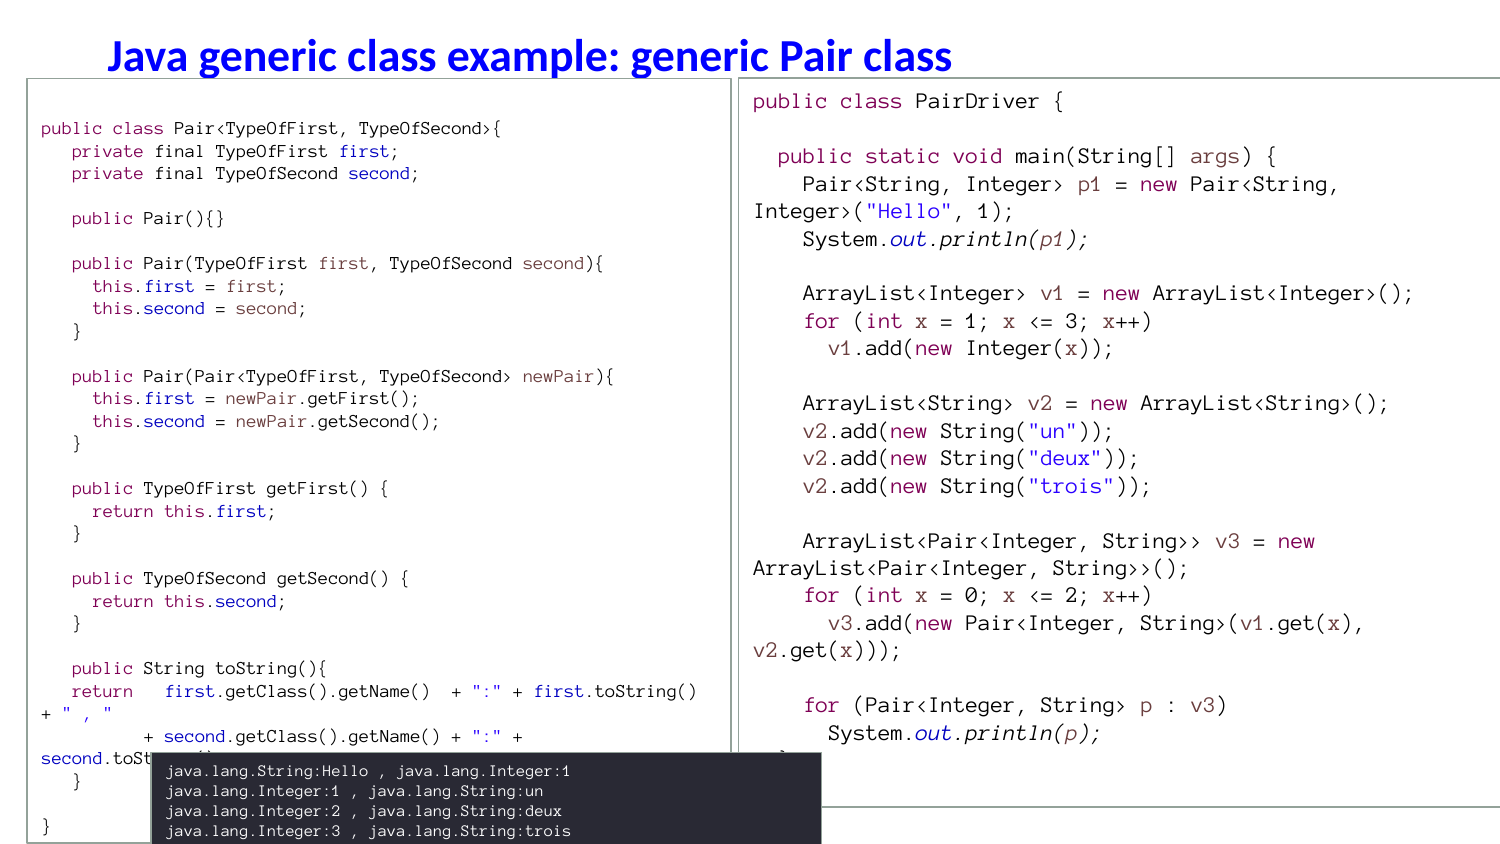

# Java generic class example: generic Pair class

public class Pair<TypeOfFirst, TypeOfSecond>{
   private final TypeOfFirst first;
   private final TypeOfSecond second;

   public Pair(){}

   public Pair(TypeOfFirst first, TypeOfSecond second){
     this.first = first;
     this.second = second;
   }

   public Pair(Pair<TypeOfFirst, TypeOfSecond> newPair){
     this.first = newPair.getFirst();
     this.second = newPair.getSecond();
   }

   public TypeOfFirst getFirst() {
     return this.first;
   }

   public TypeOfSecond getSecond() {
     return this.second;
   }

   public String toString(){
   return   first.getClass().getName()  + ":" + first.toString() + " , "
          + second.getClass().getName() + ":" + second.toString();
   }

}
public class PairDriver {

  public static void main(String[] args) {
    Pair<String, Integer> p1 = new Pair<String, Integer>("Hello", 1);
    System.out.println(p1);

    ArrayList<Integer> v1 = new ArrayList<Integer>();
    for (int x = 1; x <= 3; x++)
      v1.add(new Integer(x));

    ArrayList<String> v2 = new ArrayList<String>();
    v2.add(new String("un"));
    v2.add(new String("deux"));
    v2.add(new String("trois"));

    ArrayList<Pair<Integer, String>> v3 = new ArrayList<Pair<Integer, String>>();
    for (int x = 0; x <= 2; x++)
      v3.add(new Pair<Integer, String>(v1.get(x), v2.get(x)));

    for (Pair<Integer, String> p : v3)
      System.out.println(p);
  }
}
java.lang.String:Hello , java.lang.Integer:1
java.lang.Integer:1 , java.lang.String:un
java.lang.Integer:2 , java.lang.String:deux
java.lang.Integer:3 , java.lang.String:trois